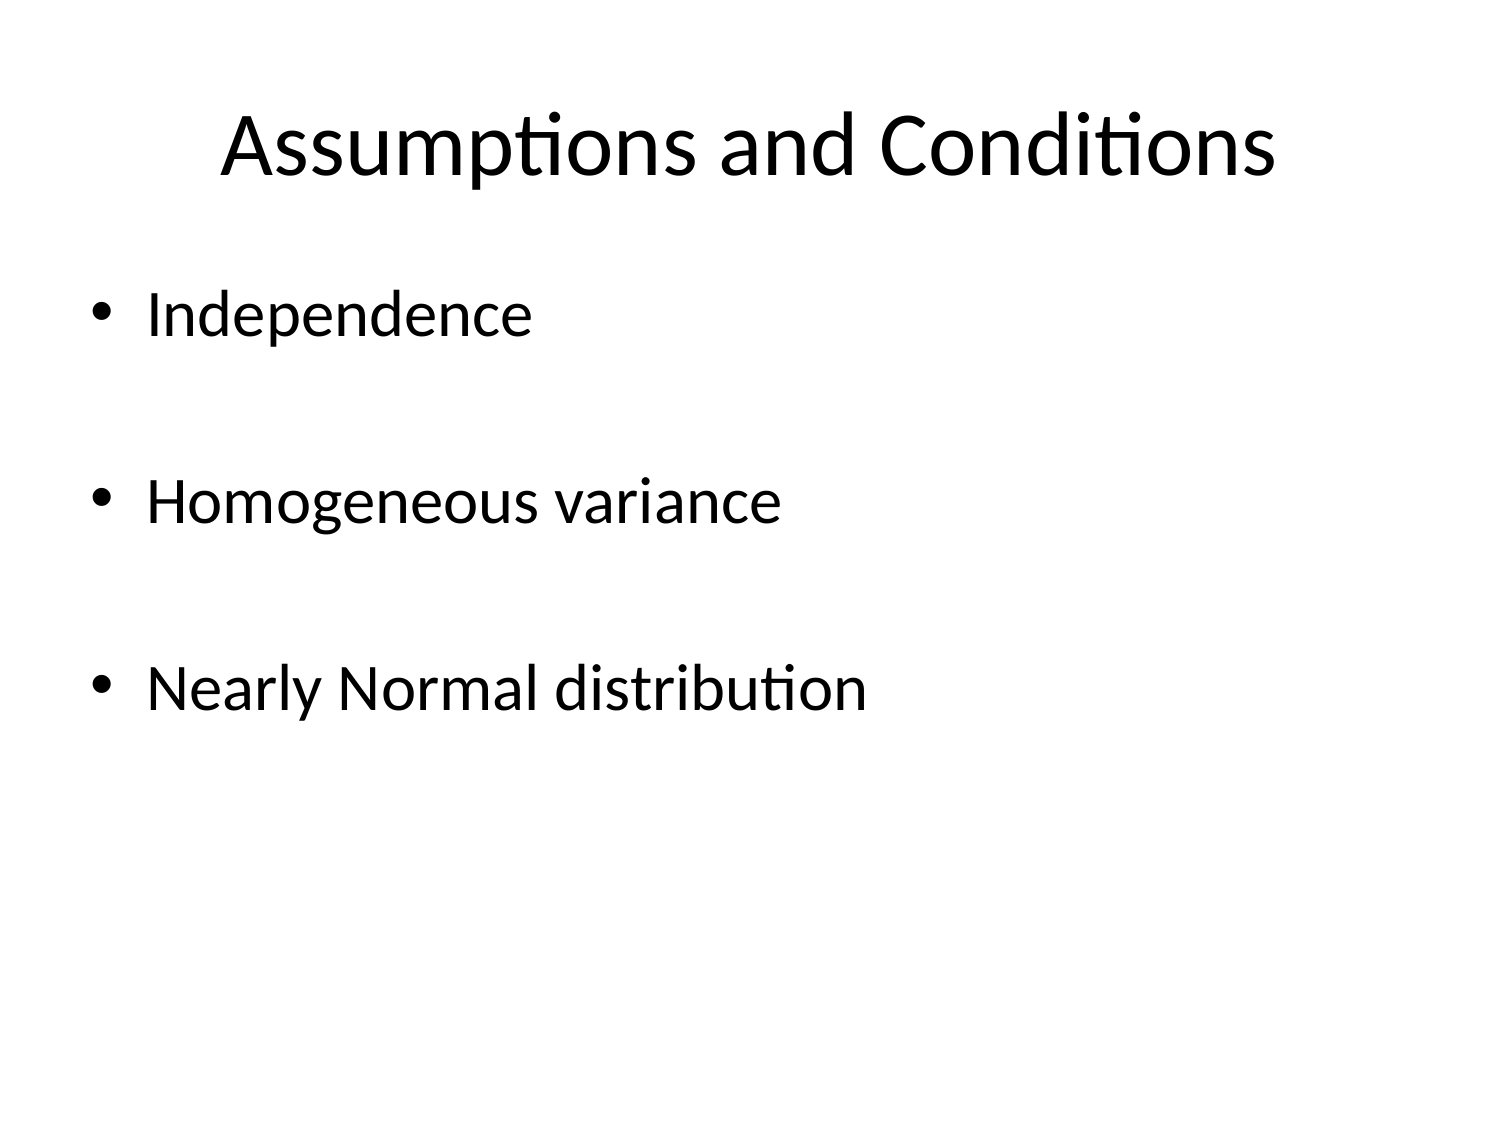

# Assumptions and Conditions
Independence

Homogeneous variance

Nearly Normal distribution